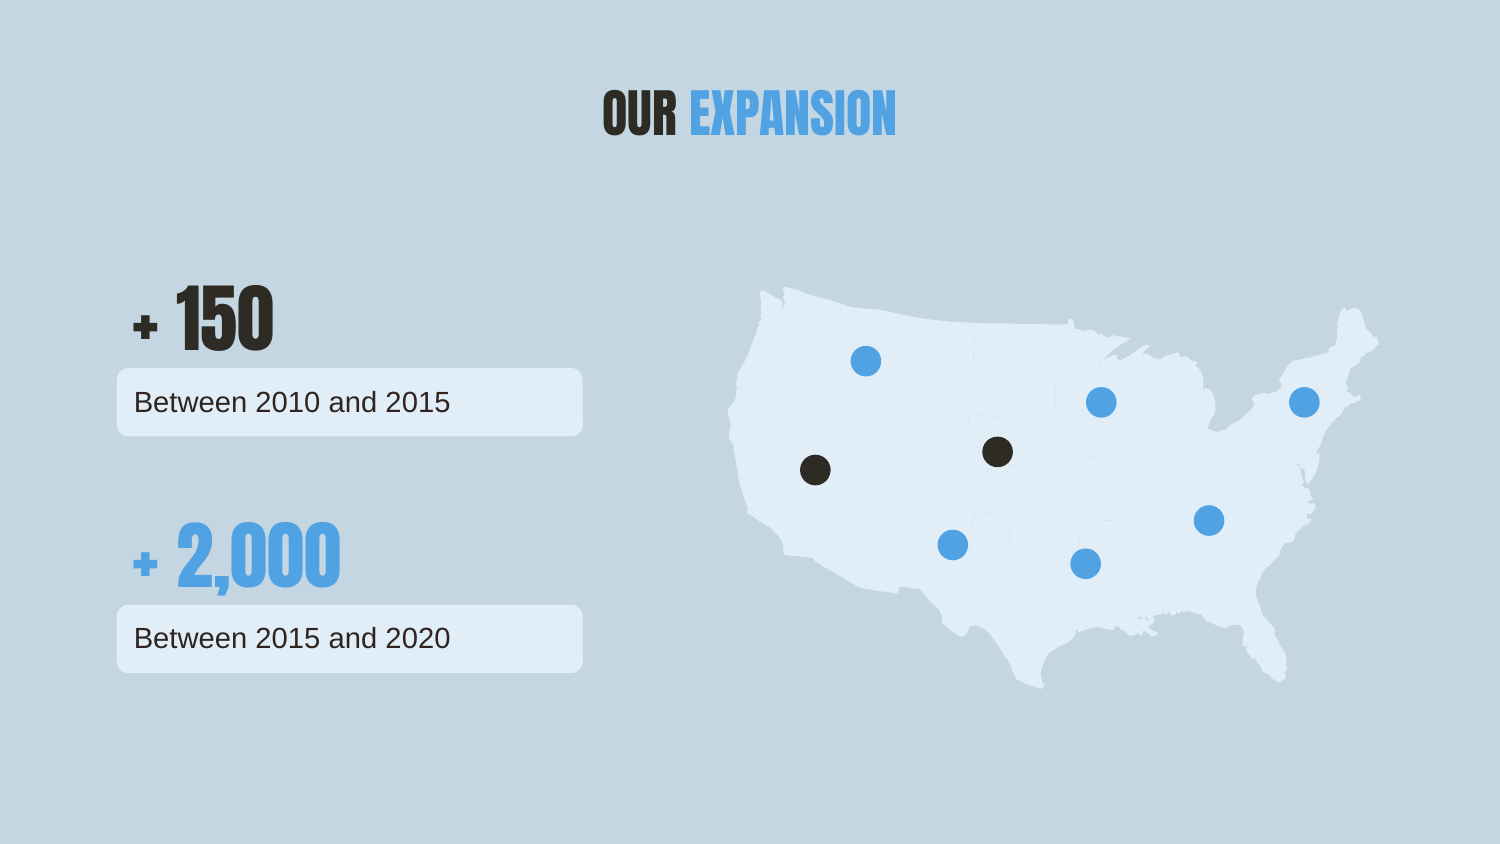

OUR EXPANSION
# + 150

Between 2010 and 2015

+ 2,000

Between 2015 and 2020